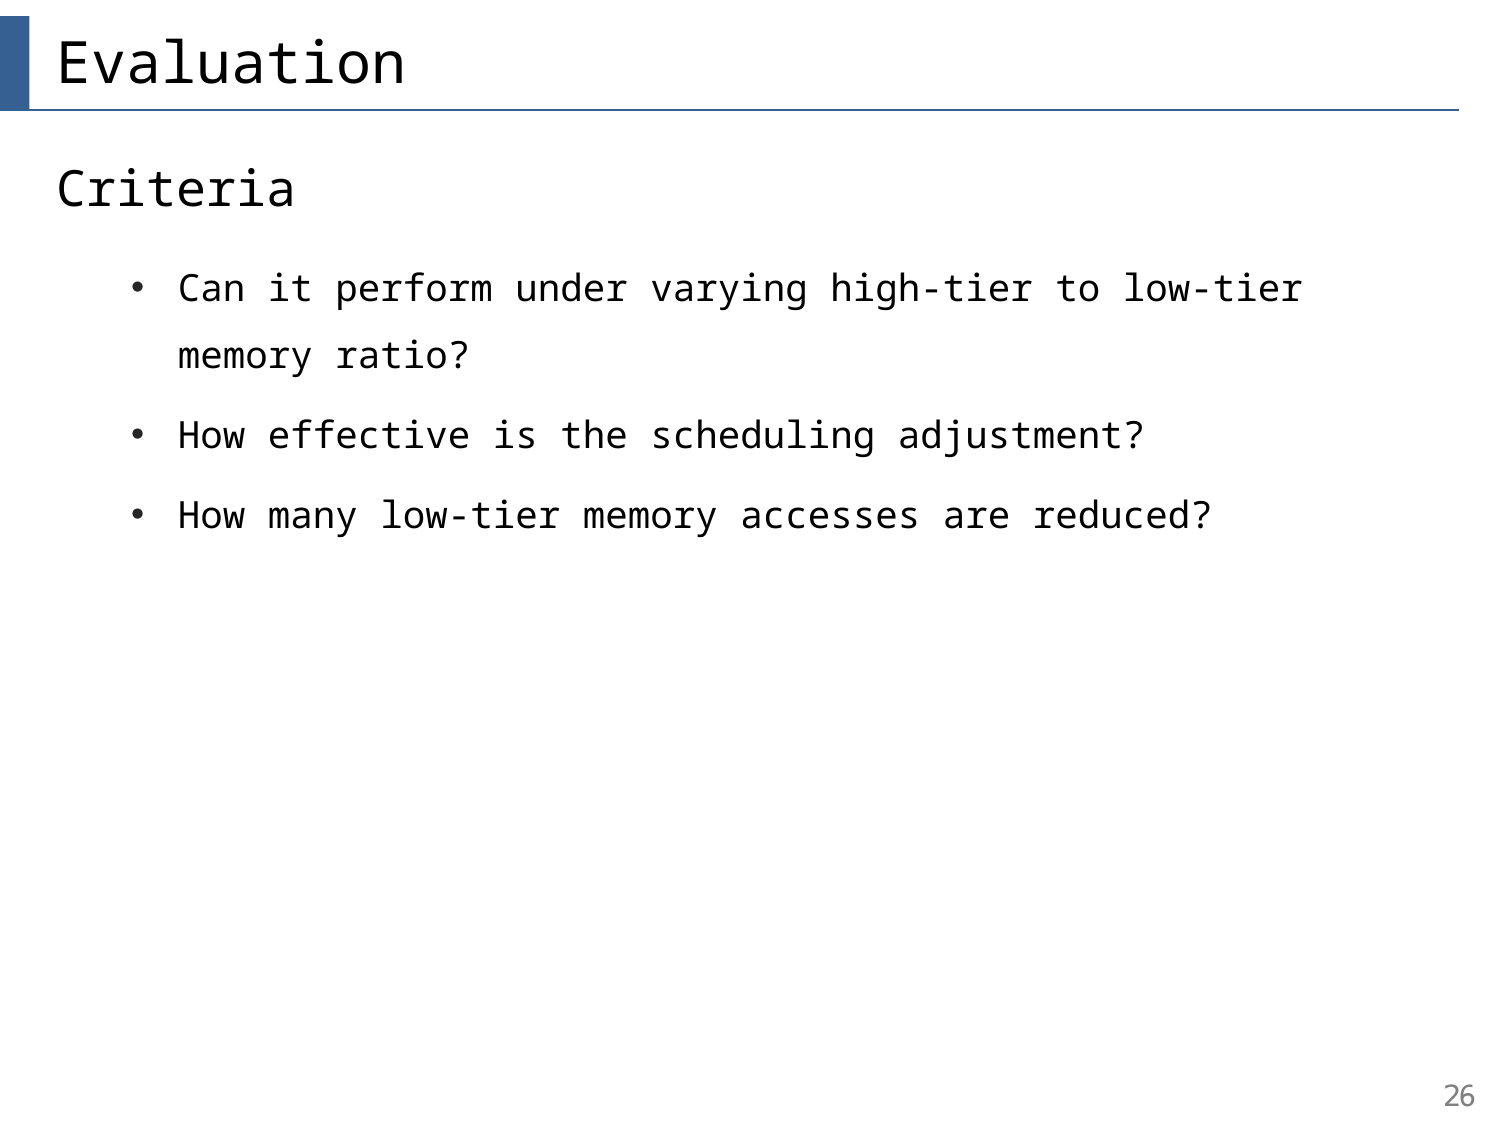

# Evaluation
Criteria
Can it perform under varying high-tier to low-tier memory ratio?
How effective is the scheduling adjustment?
How many low-tier memory accesses are reduced?